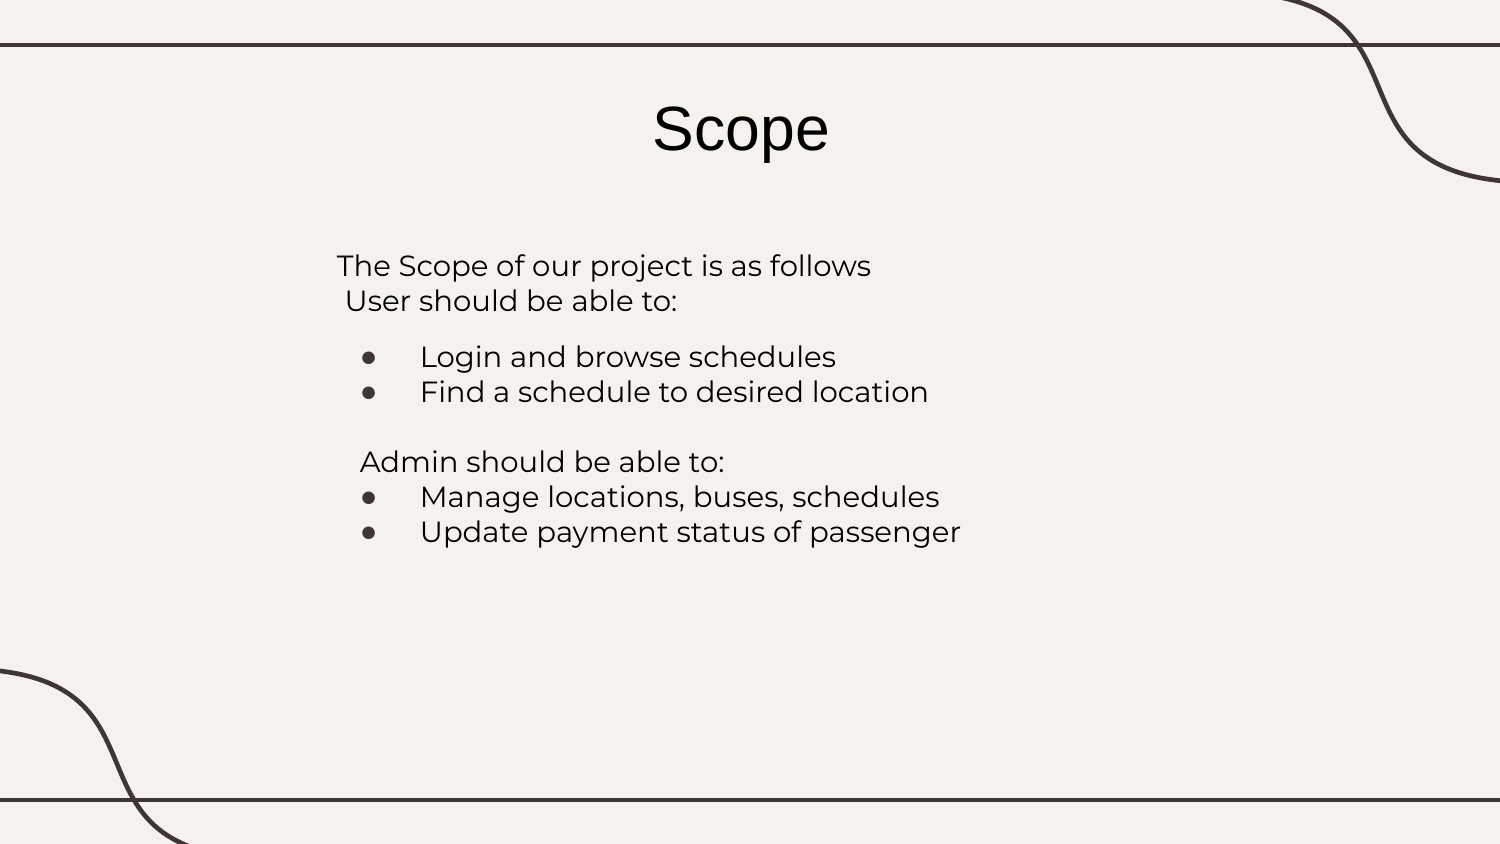

# Scope
The Scope of our project is as follows
 User should be able to:
 Login and browse schedules
 Find a schedule to desired location

Admin should be able to:
 Manage locations, buses, schedules
 Update payment status of passenger